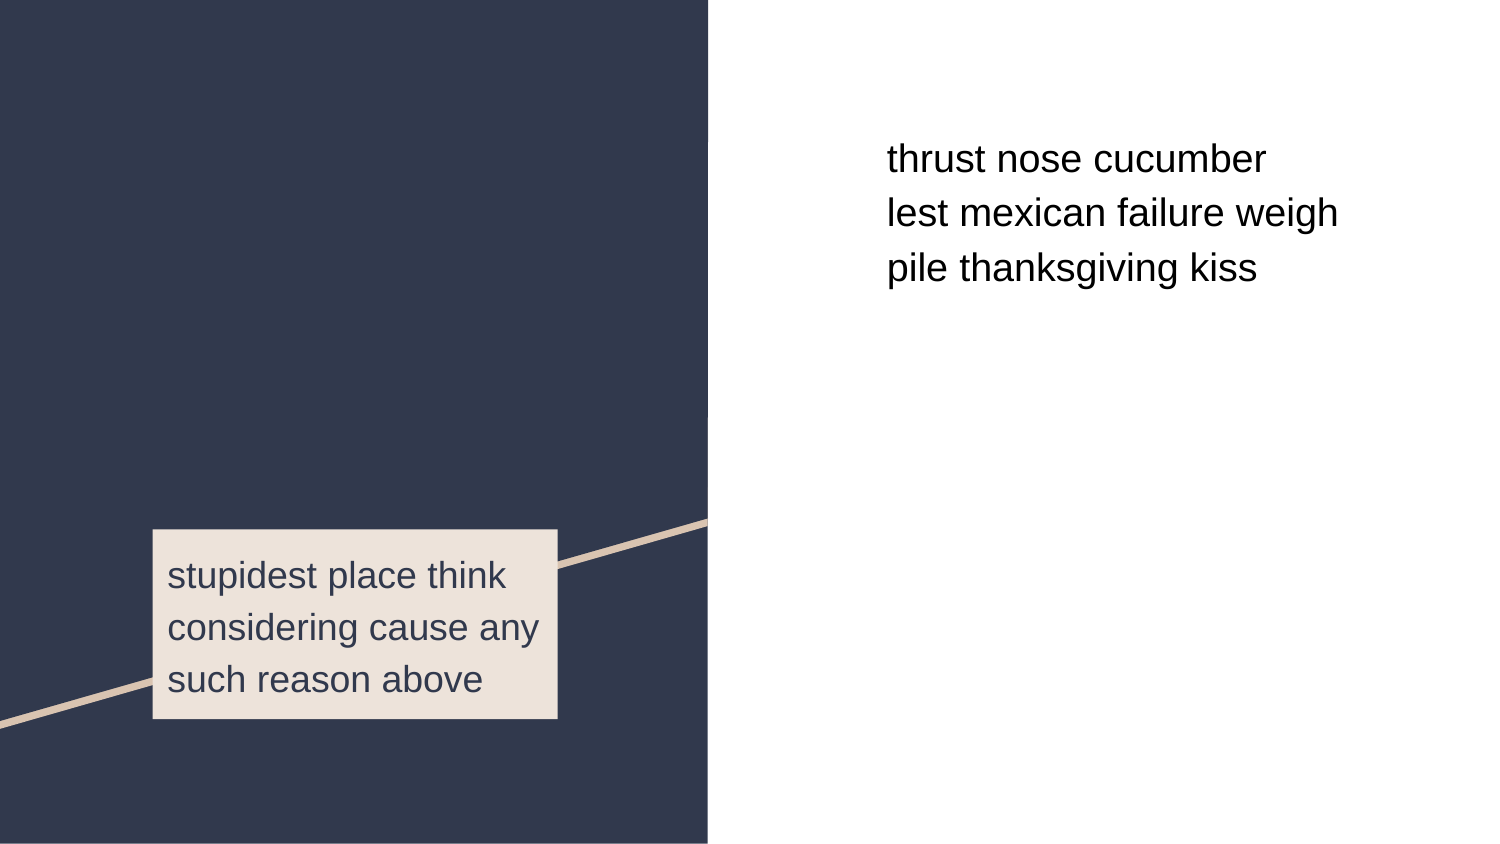

#
thrust nose cucumber
lest mexican failure weigh
pile thanksgiving kiss
stupidest place think
considering cause any
such reason above